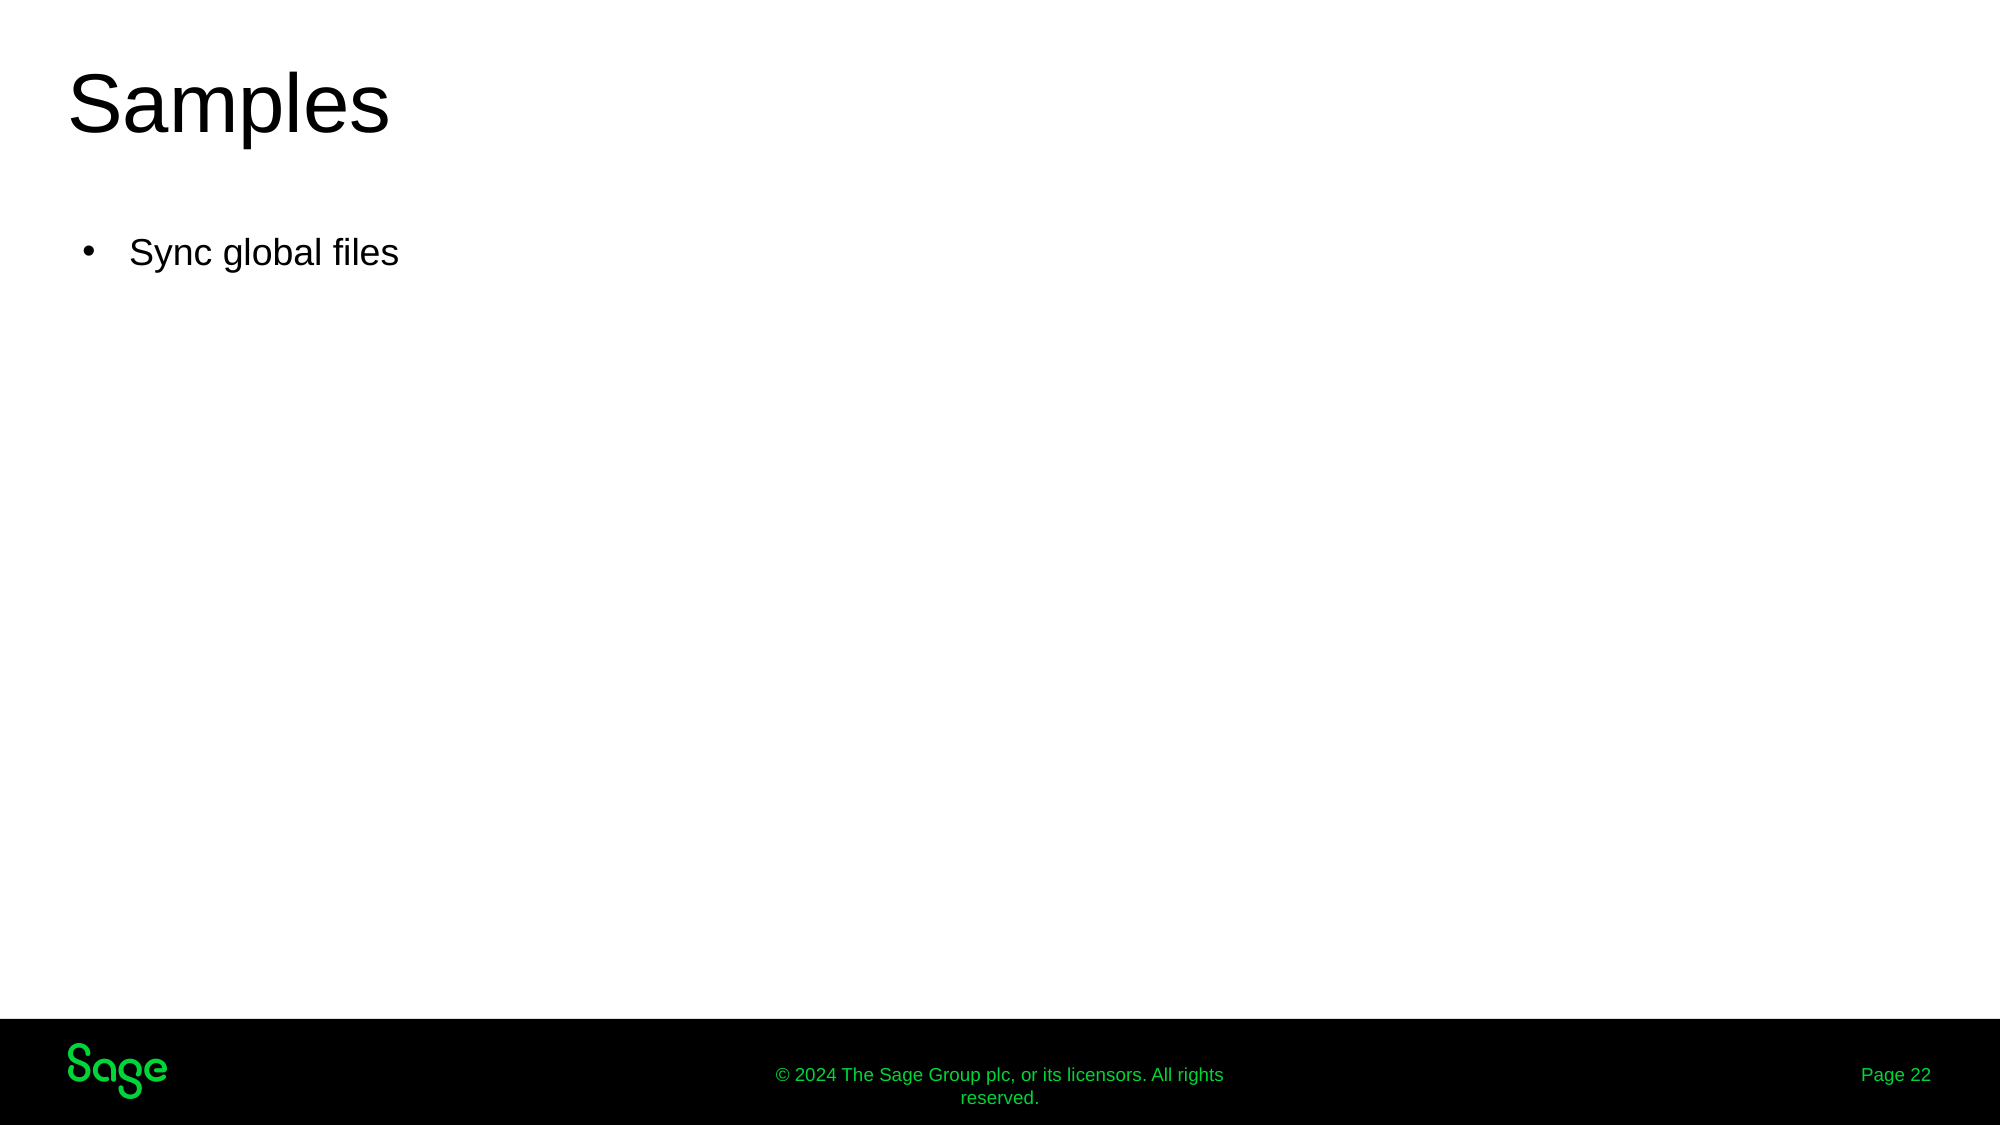

# Samples
Sync global files
Web Screens
Page 22